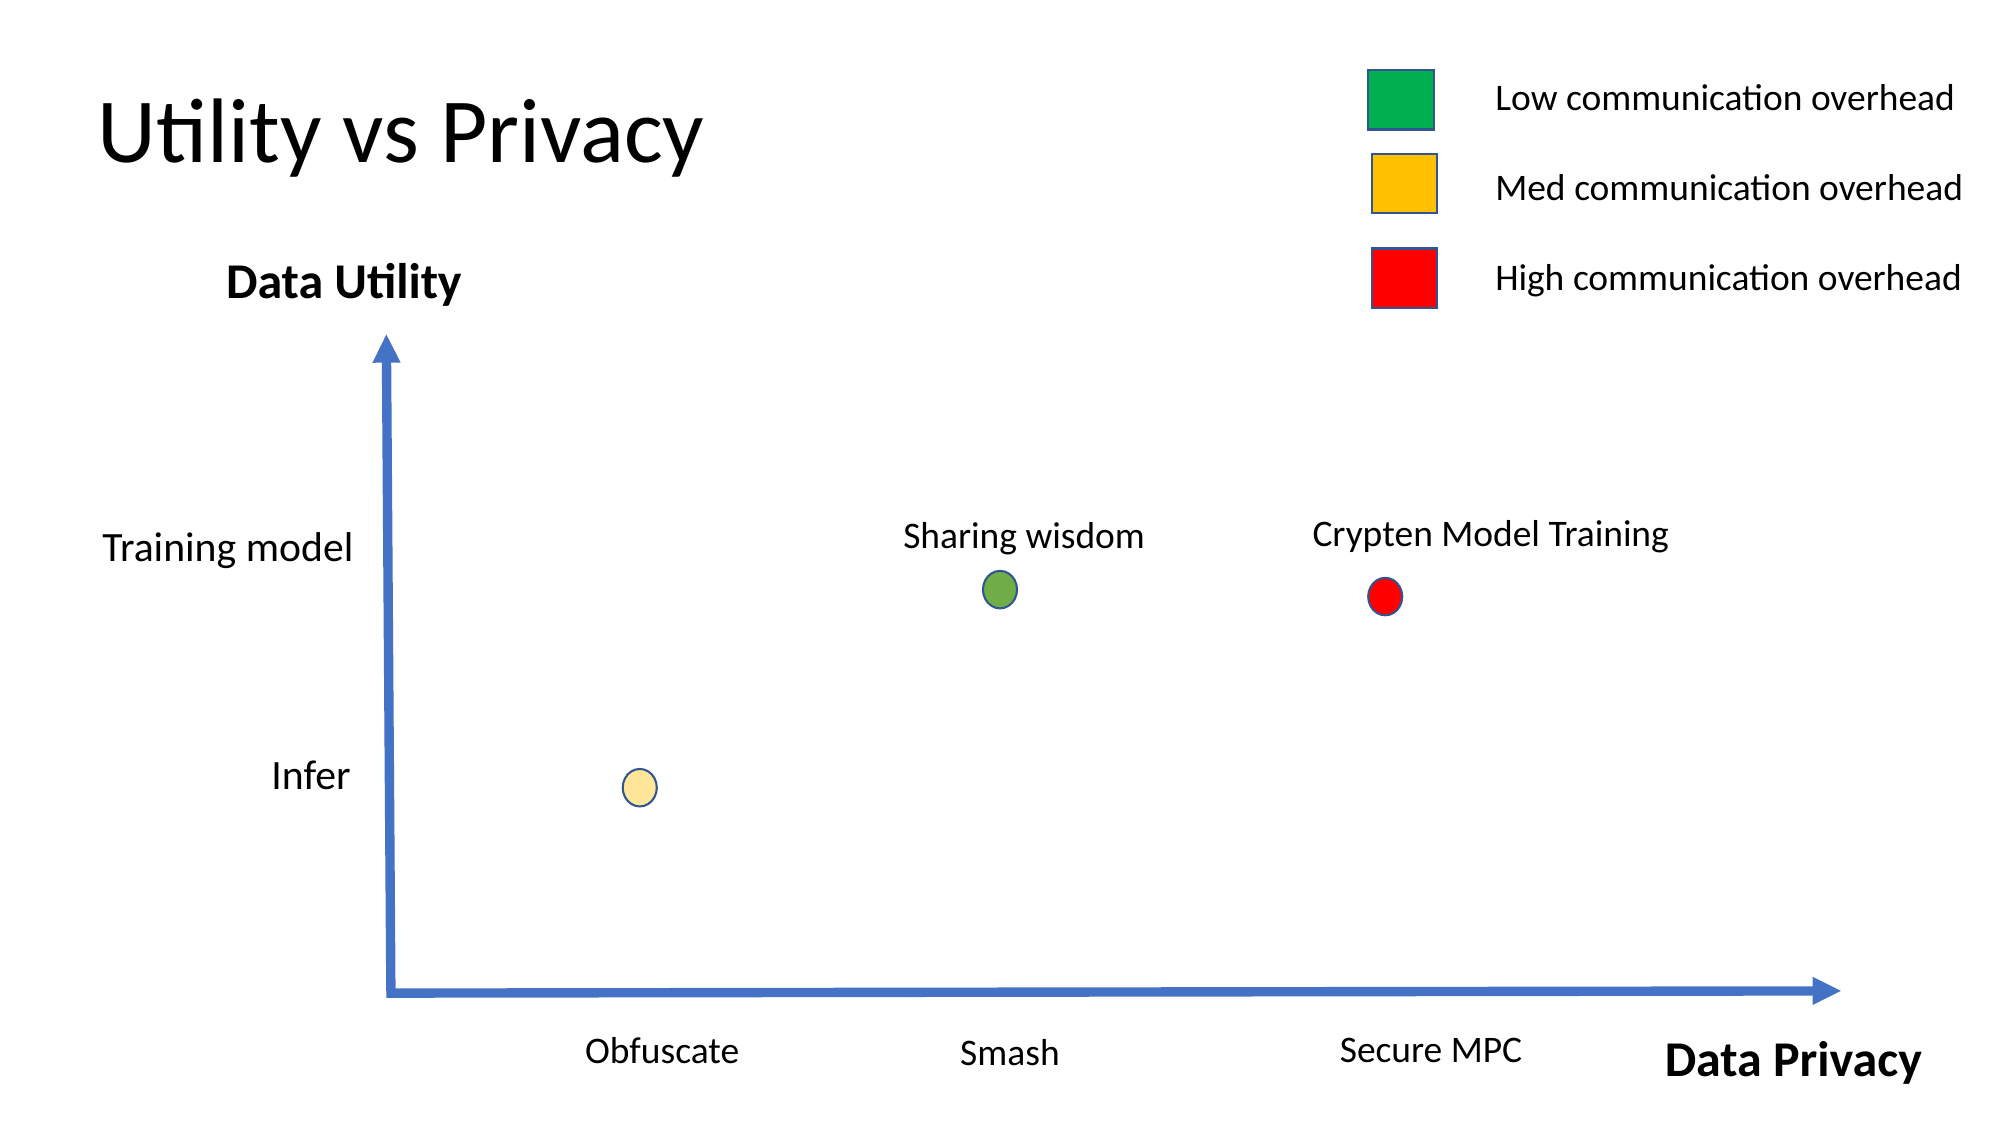

# Utility vs Privacy
Low communication overhead

Med communication overhead
Data Utility
High communication overhead

Crypten Model Training
Sharing wisdom
Training model

Infer

Secure MPC
Obfuscate
Data Privacy
Smash